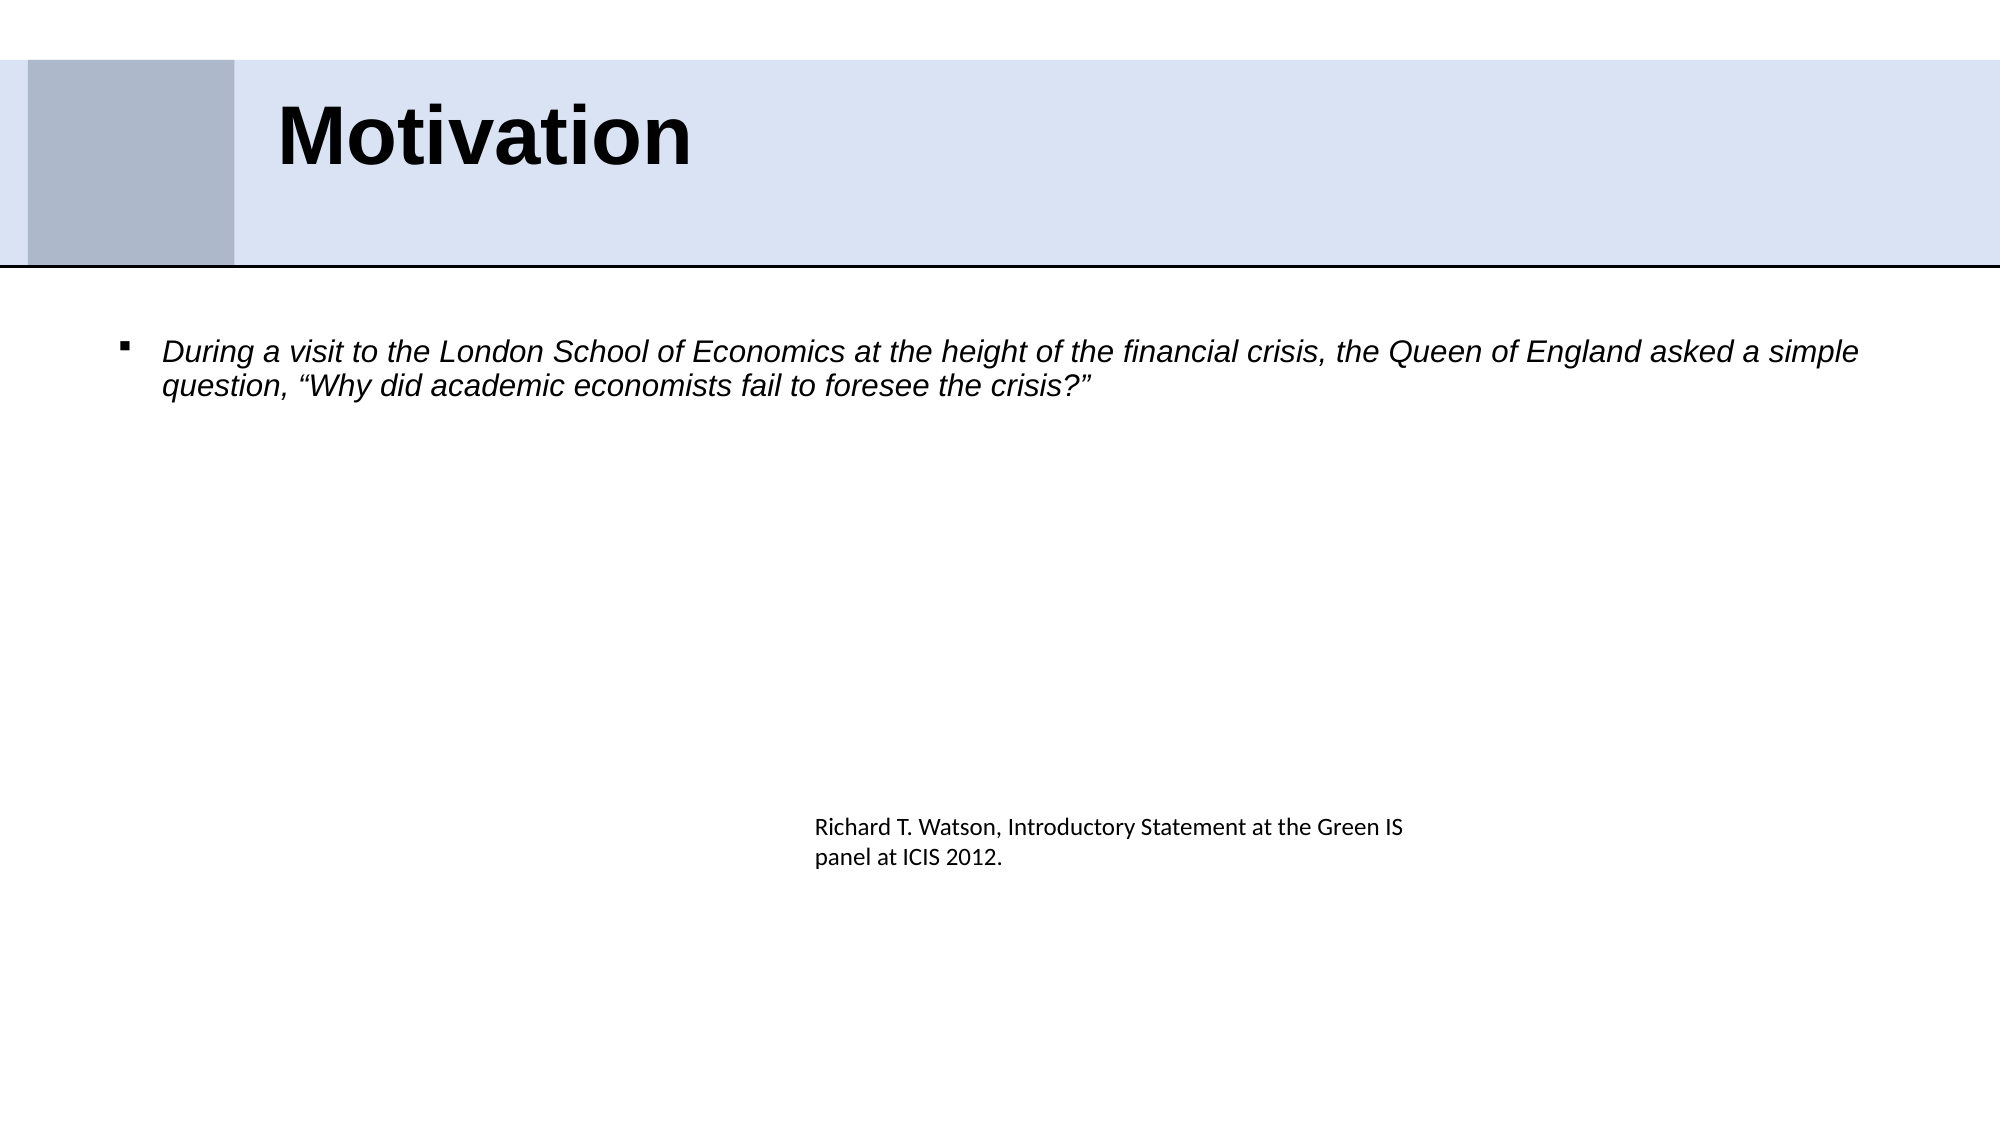

# Motivation

During a visit to the London School of Economics at the height of the financial crisis, the Queen of England asked a simple question, “Why did academic economists fail to foresee the crisis?”

Richard T. Watson, Introductory Statement at the Green IS panel at ICIS 2012.